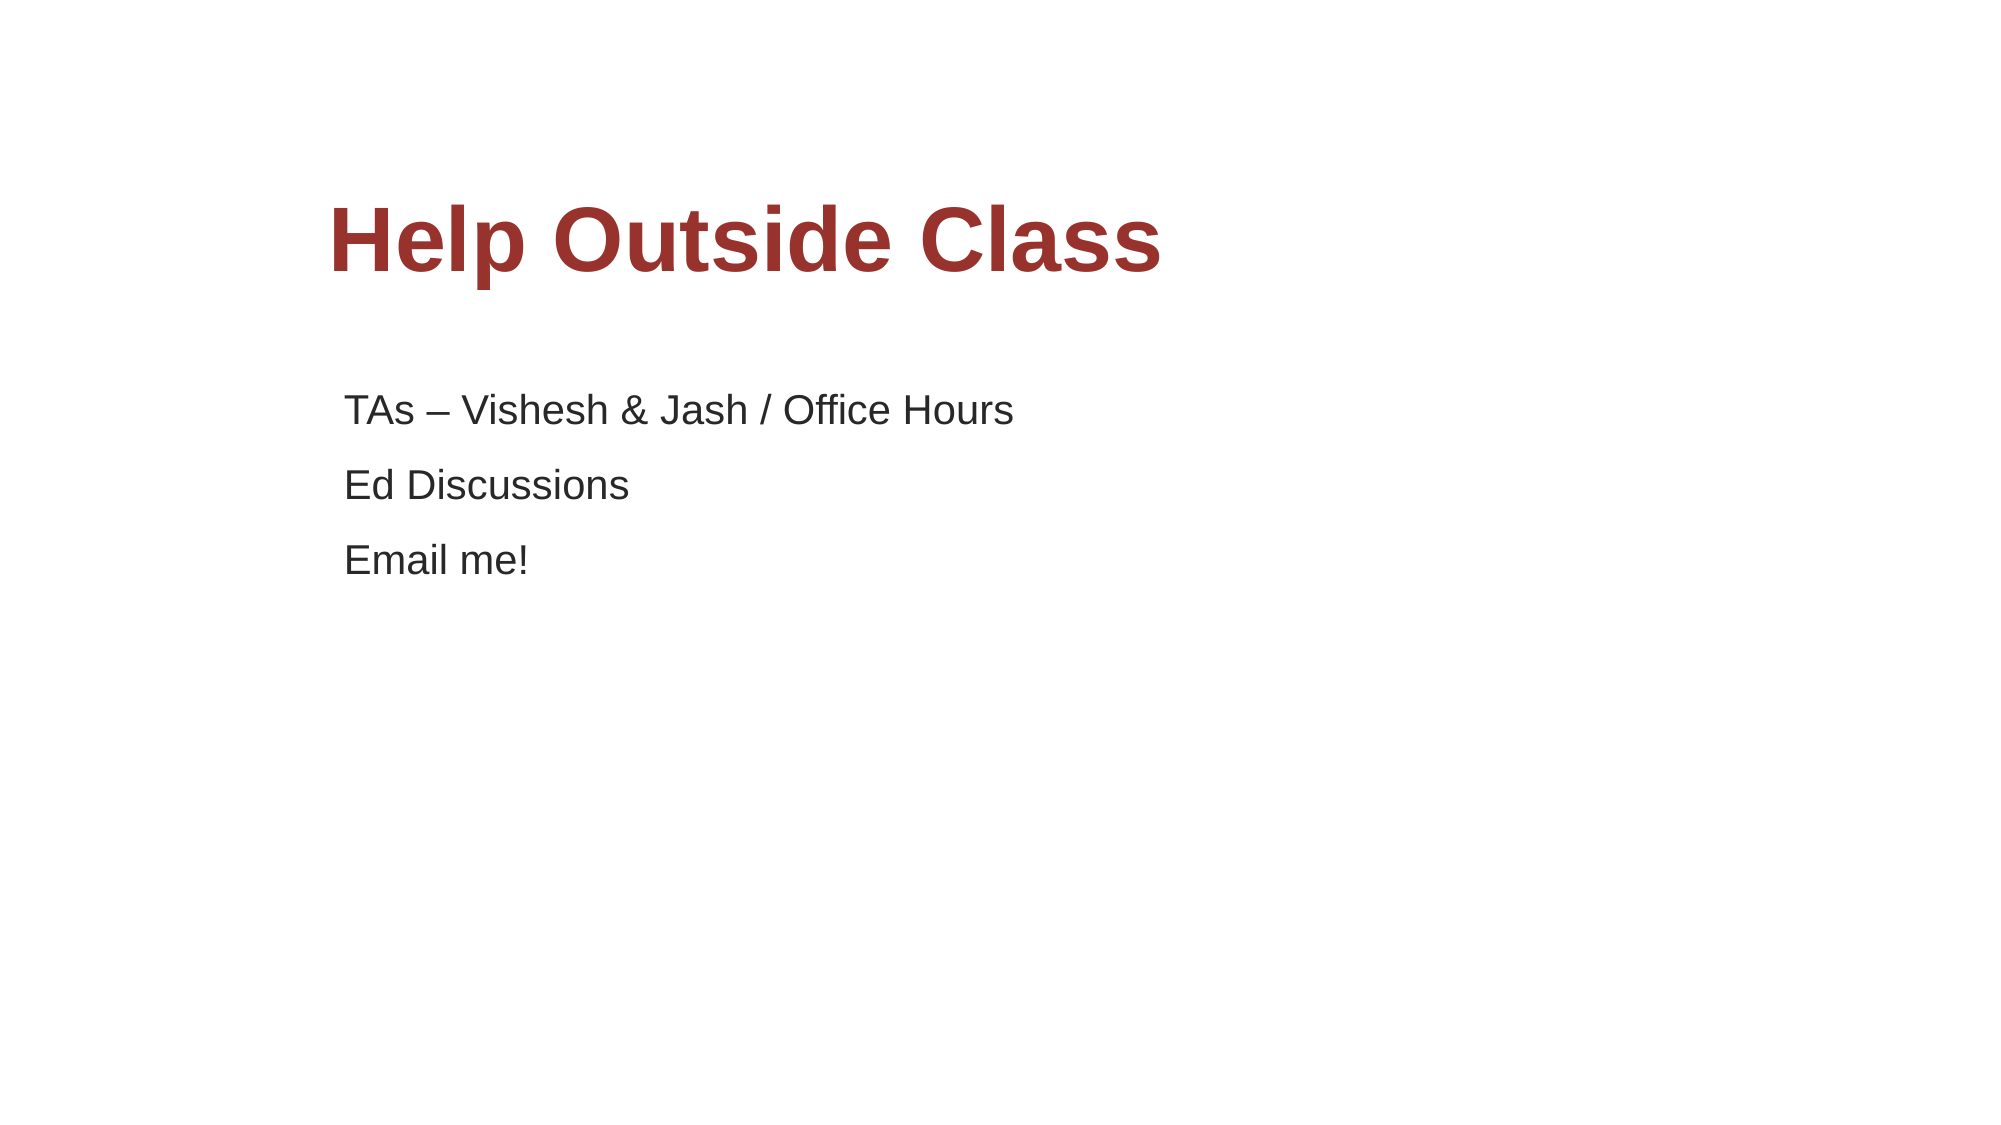

# Help Outside Class
TAs – Vishesh & Jash / Office Hours
Ed Discussions
Email me!